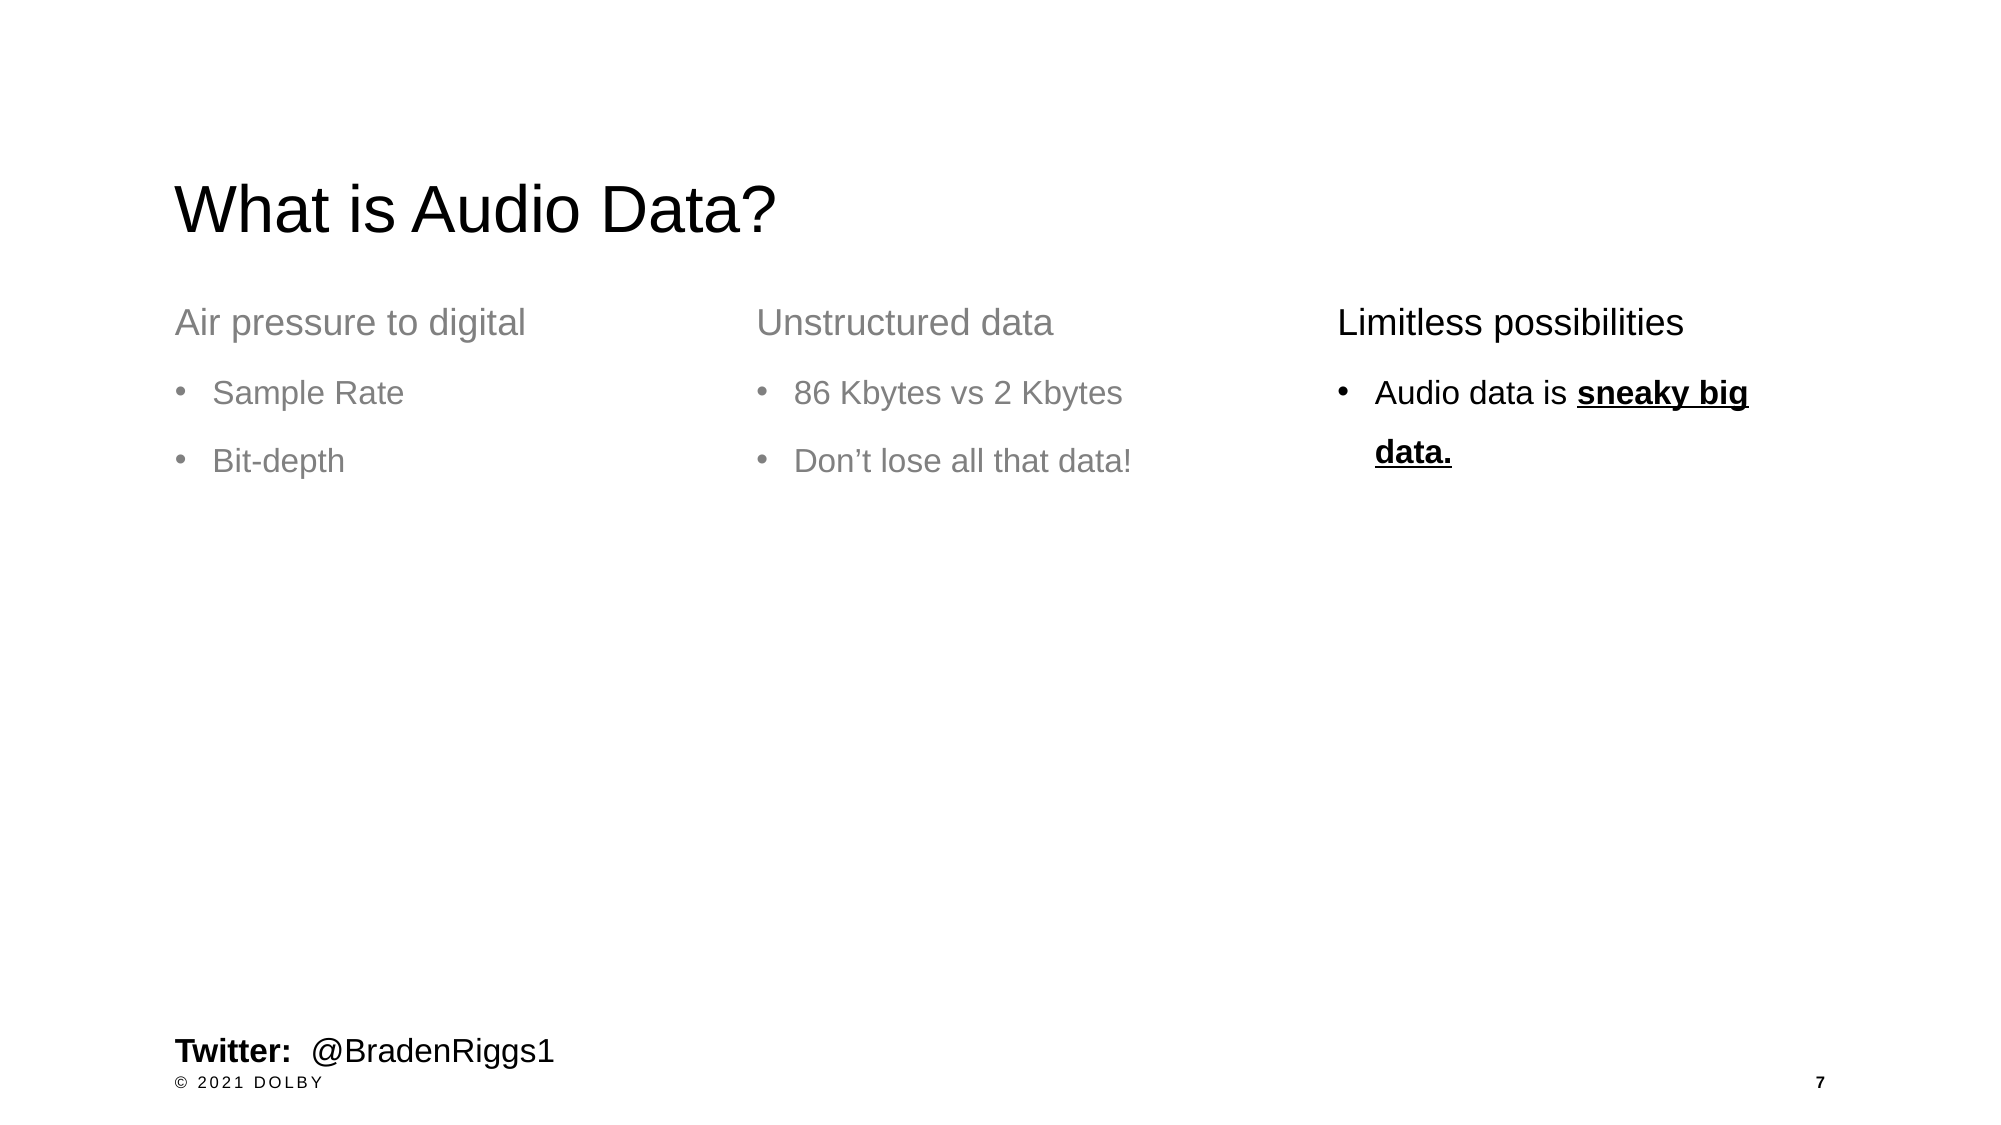

# What is Audio Data?
Air pressure to digital
Sample Rate
Bit-depth

Unstructured data
86 Kbytes vs 2 Kbytes
Don’t lose all that data!

Limitless possibilities
Audio data is sneaky big data.
Twitter:  @BradenRiggs1
© 2021 DOLBY
7